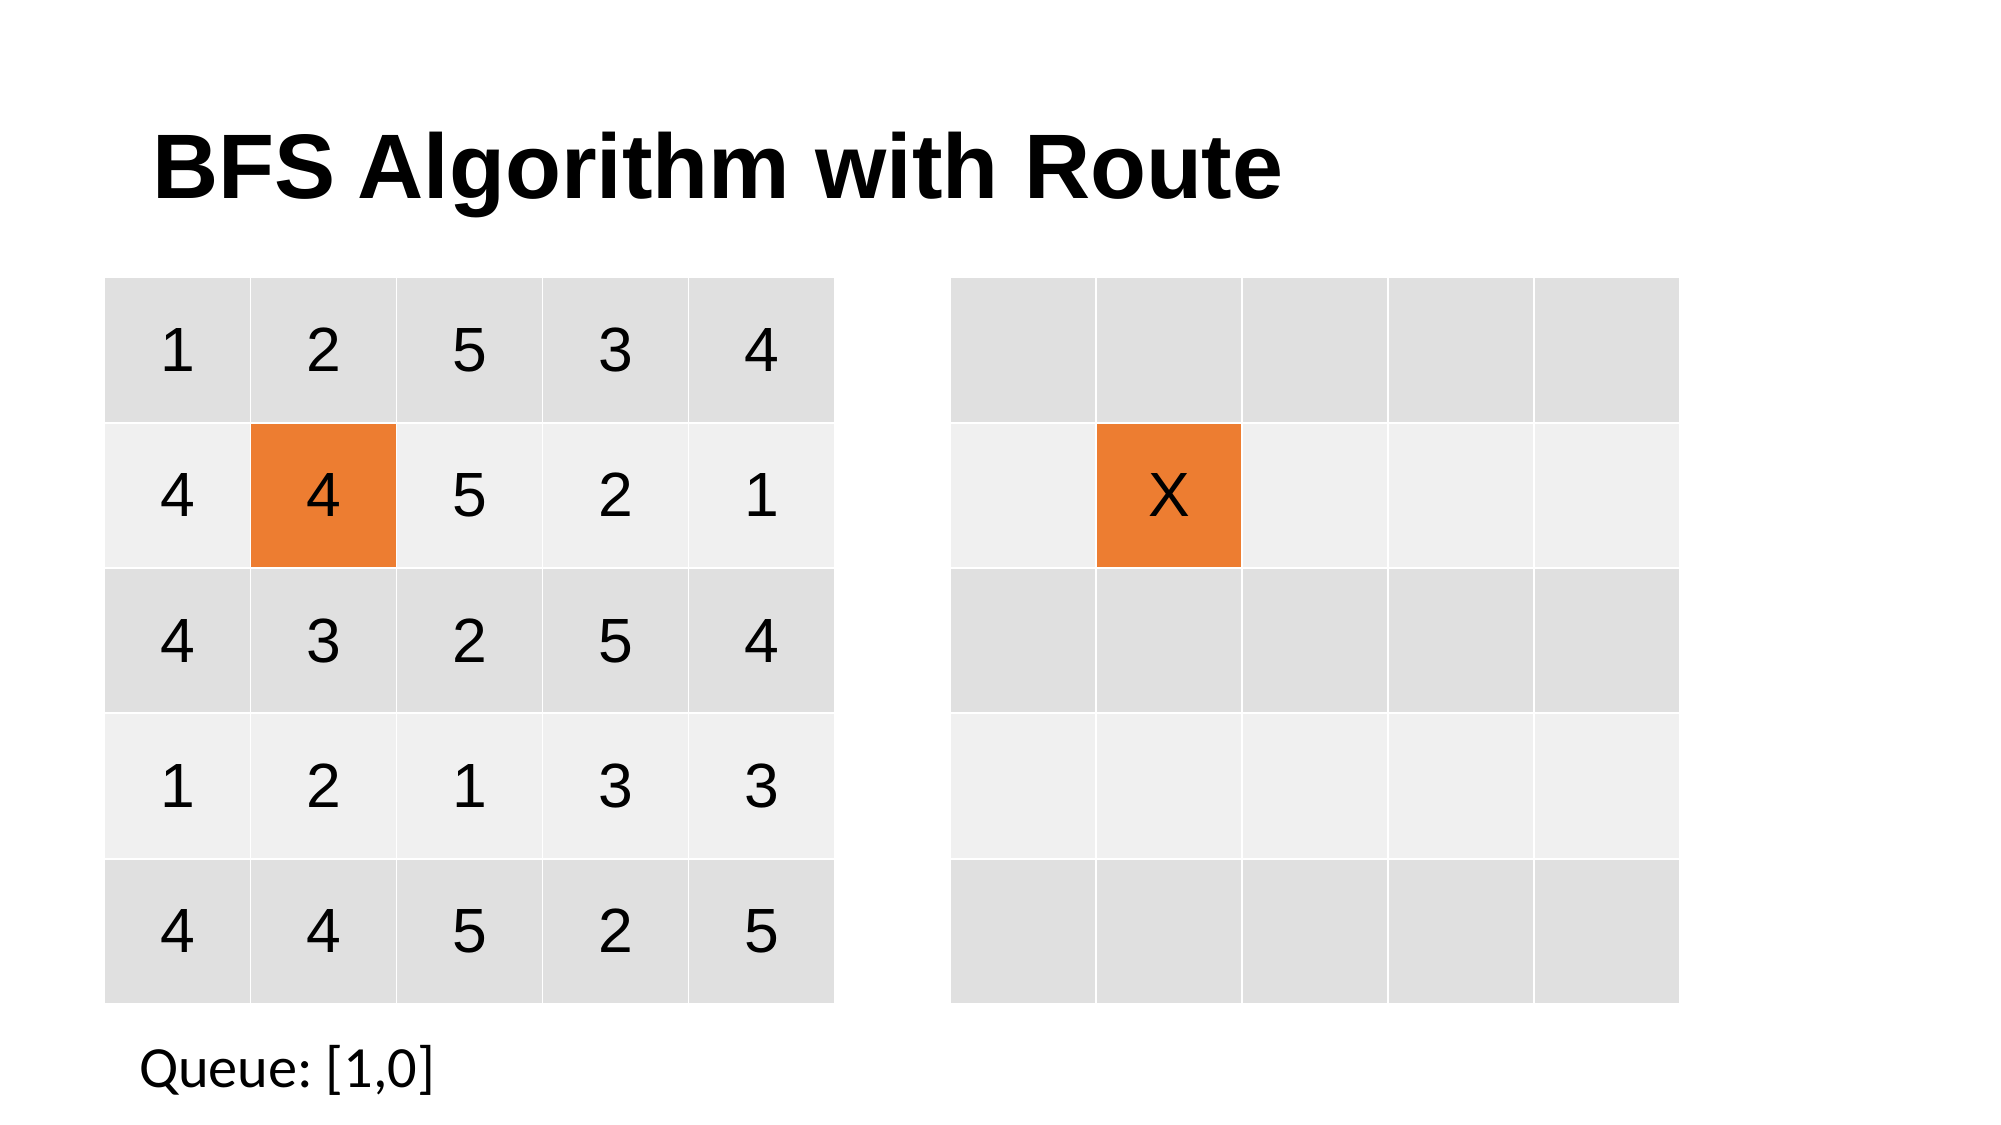

# BFS Algorithm with Route
| 1 | 2 | 5 | 3 | 4 |
| --- | --- | --- | --- | --- |
| 4 | 4 | 5 | 2 | 1 |
| 4 | 3 | 2 | 5 | 4 |
| 1 | 2 | 1 | 3 | 3 |
| 4 | 4 | 5 | 2 | 5 |
|  |  |  |  |  |
| --- | --- | --- | --- | --- |
|  | X |  |  |  |
|  |  |  |  |  |
|  |  |  |  |  |
|  |  |  |  |  |
Queue: [1,0]